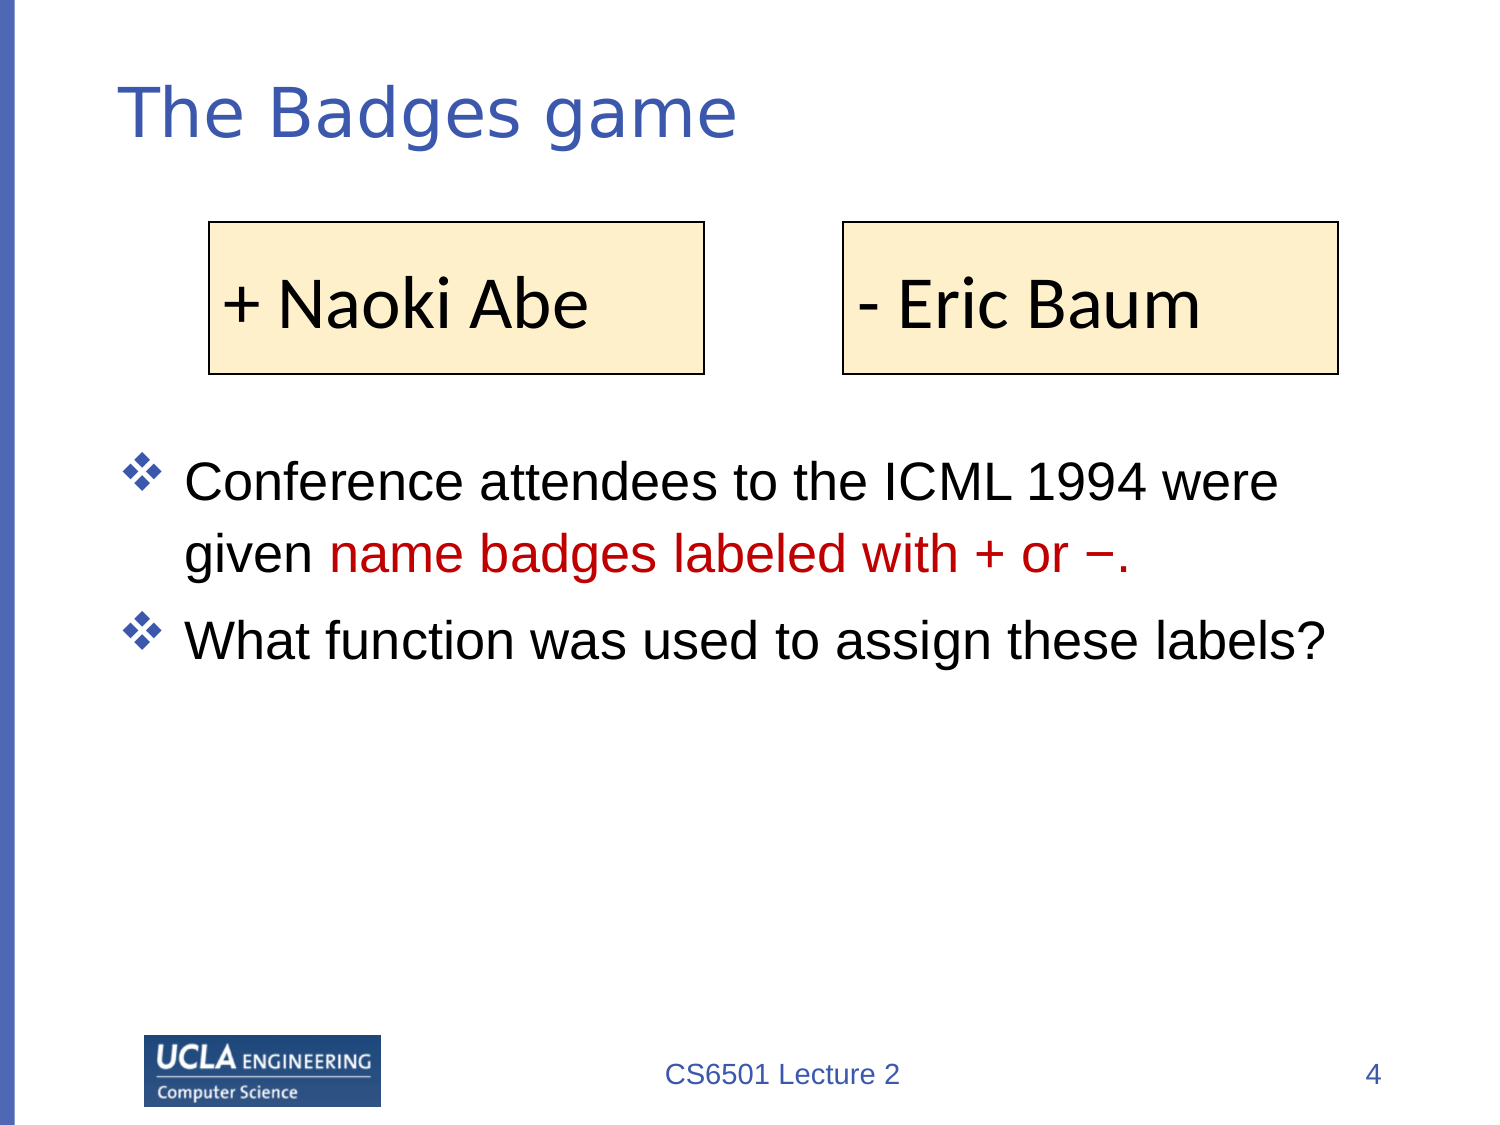

# The Badges game

Conference attendees to the ICML 1994 were given name badges labeled with + or −.
What function was used to assign these labels?

+ Naoki Abe
- Eric Baum
CS6501 Lecture 2
4